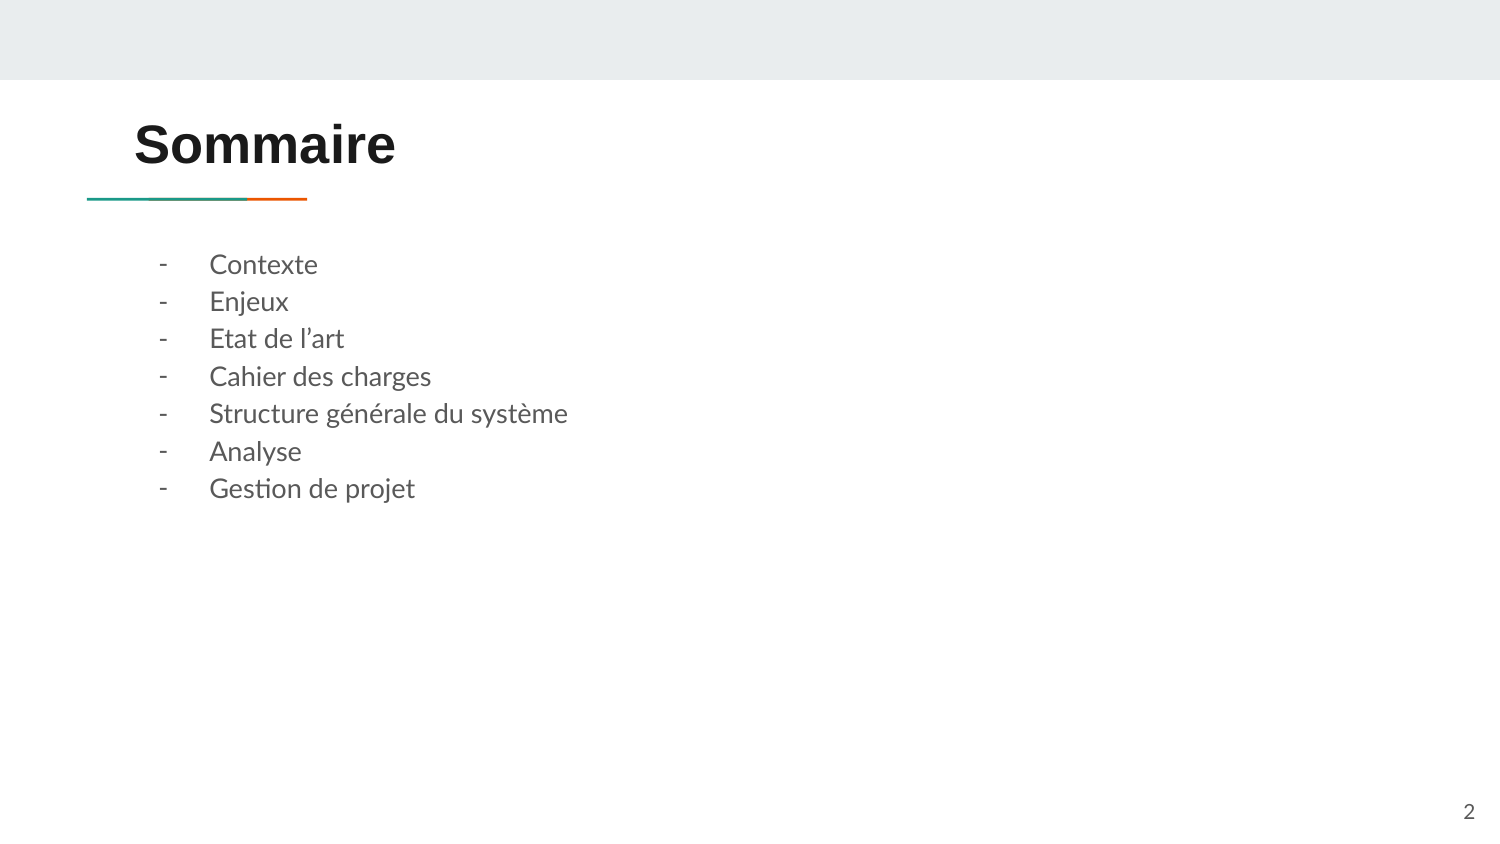

# Sommaire
Contexte
Enjeux
Etat de l’art
Cahier des charges
Structure générale du système
Analyse
Gestion de projet
2